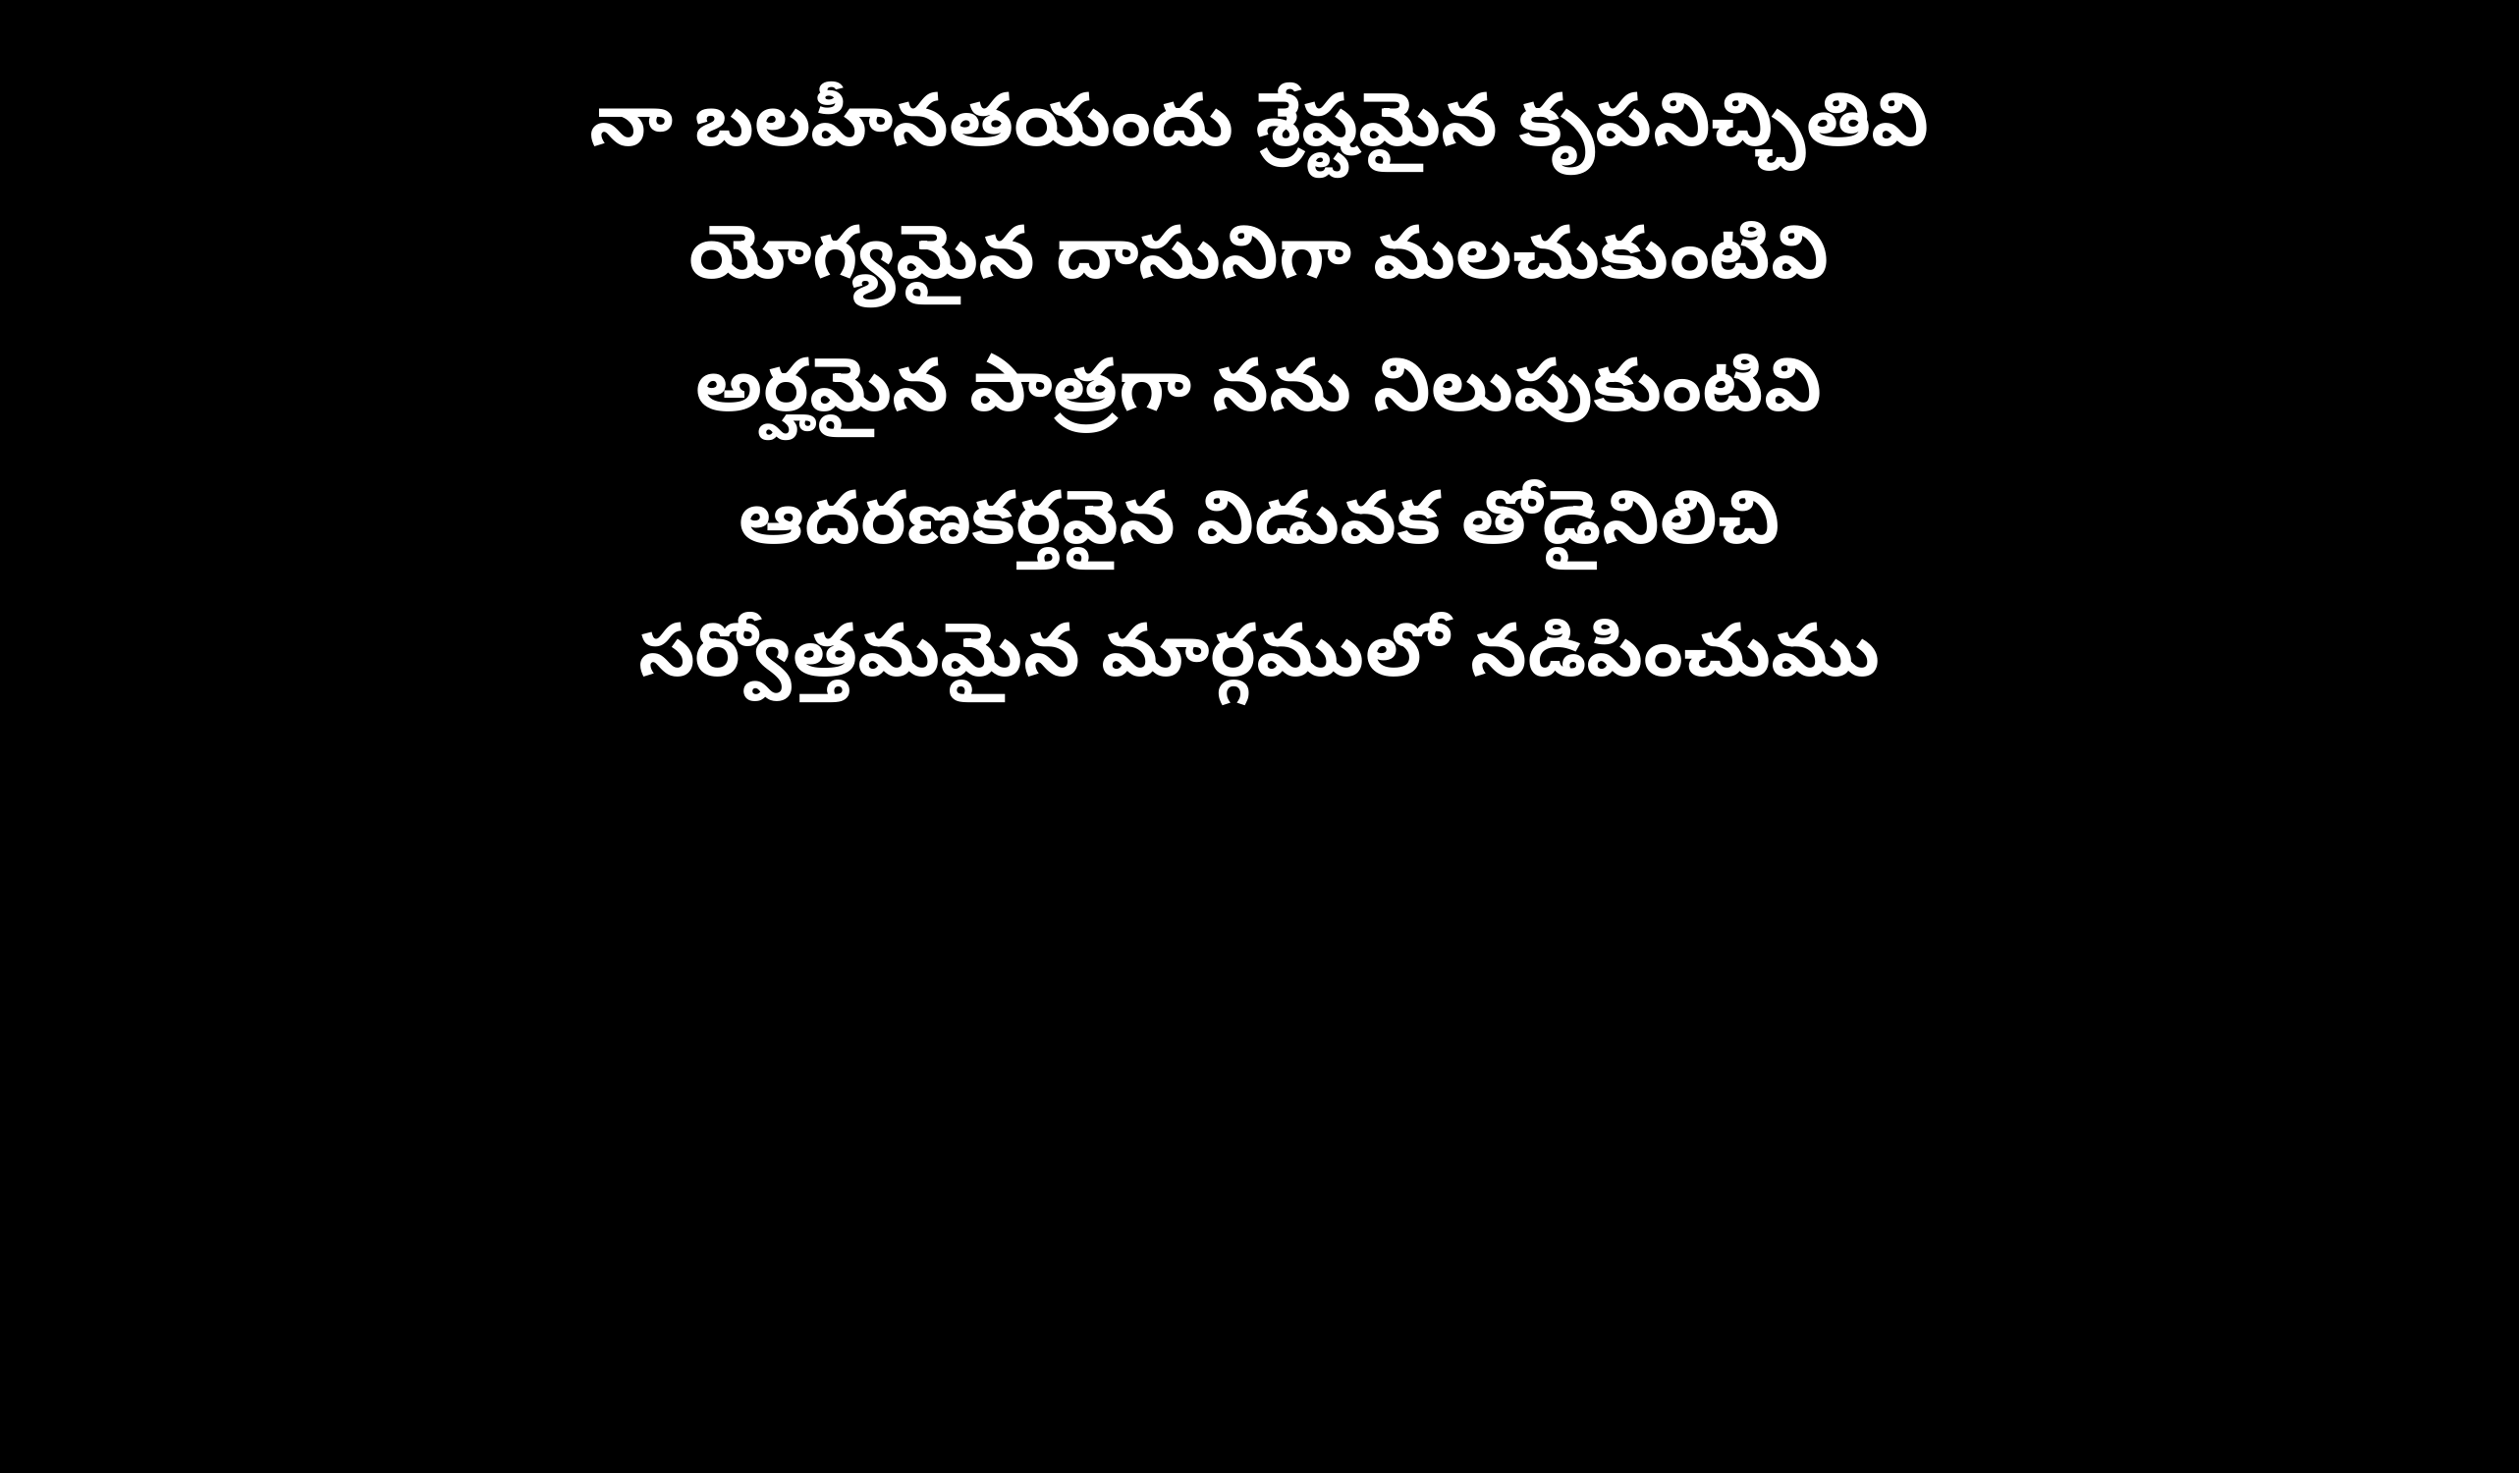

నా బలహీనతయందు శ్రేష్టమైన కృపనిచ్చితివి
యోగ్యమైన దాసునిగా మలచుకుంటివి
అర్హమైన పాత్రగా నను నిలుపుకుంటివి
ఆదరణకర్తవైన విడువక తోడైనిలిచి
సర్వోత్తమమైన మార్గములో నడిపించుము